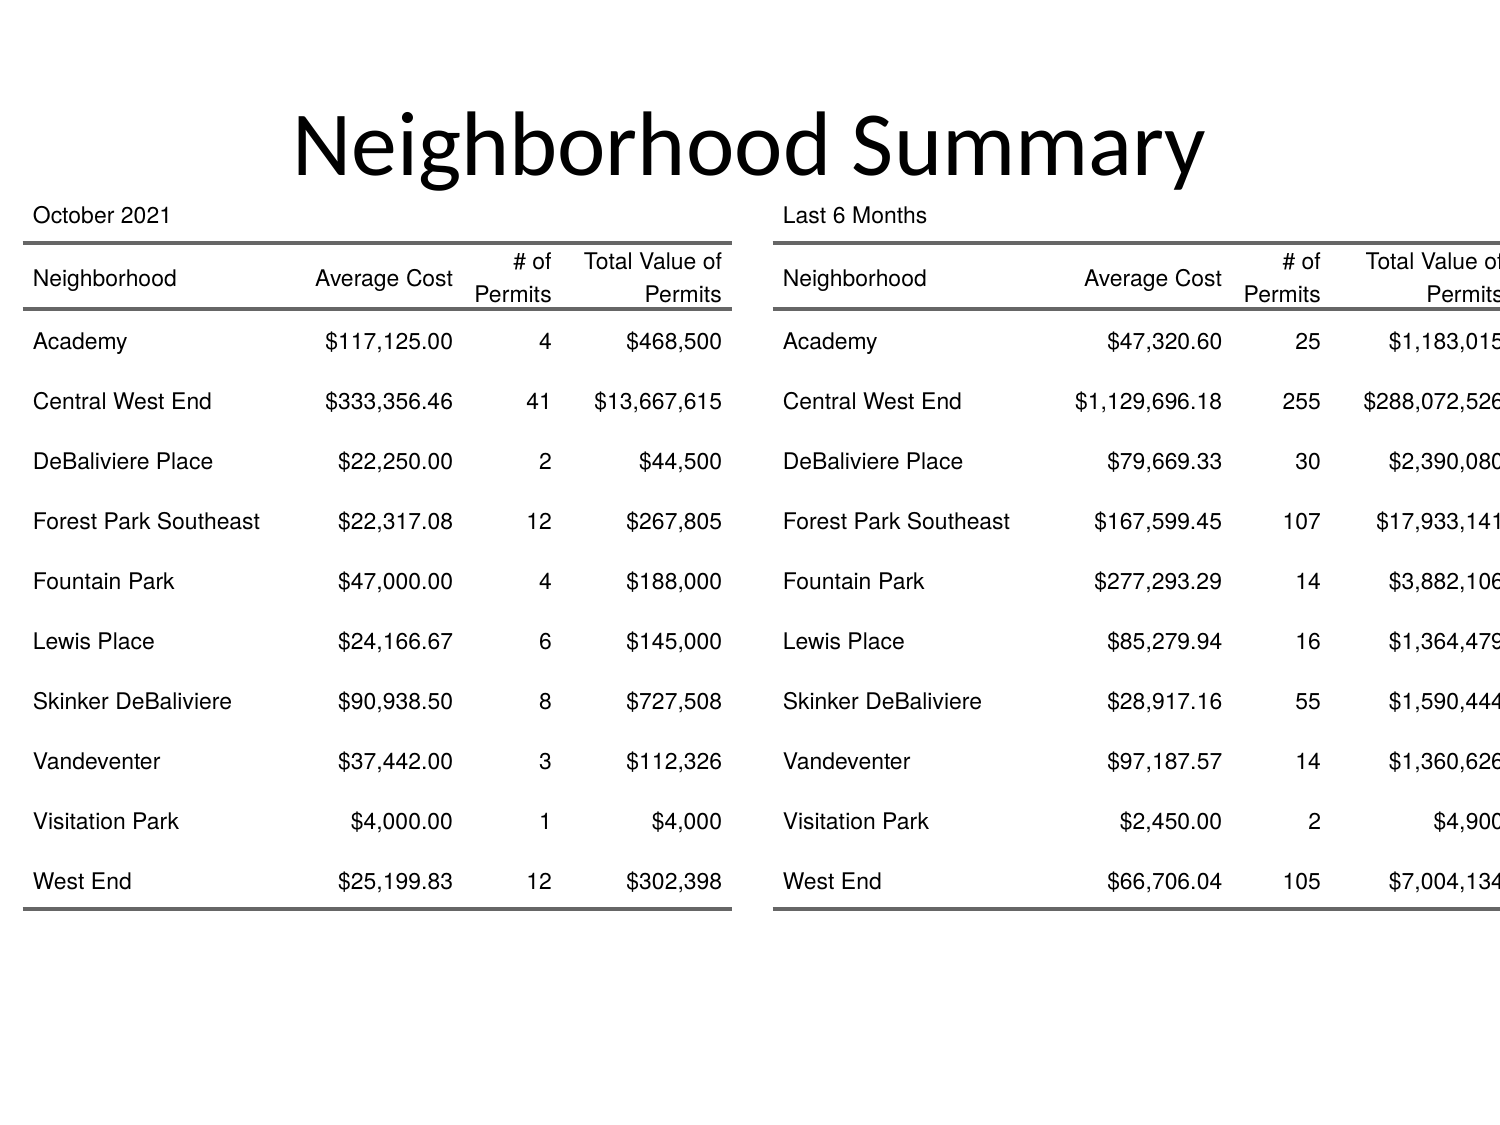

# Neighborhood Summary
| October 2021 | October 2021 | October 2021 | October 2021 |
| --- | --- | --- | --- |
| Neighborhood | Average Cost | # of Permits | Total Value of Permits |
| Academy | $117,125.00 | 4 | $468,500 |
| Central West End | $333,356.46 | 41 | $13,667,615 |
| DeBaliviere Place | $22,250.00 | 2 | $44,500 |
| Forest Park Southeast | $22,317.08 | 12 | $267,805 |
| Fountain Park | $47,000.00 | 4 | $188,000 |
| Lewis Place | $24,166.67 | 6 | $145,000 |
| Skinker DeBaliviere | $90,938.50 | 8 | $727,508 |
| Vandeventer | $37,442.00 | 3 | $112,326 |
| Visitation Park | $4,000.00 | 1 | $4,000 |
| West End | $25,199.83 | 12 | $302,398 |
| Last 6 Months | Last 6 Months | Last 6 Months | Last 6 Months |
| --- | --- | --- | --- |
| Neighborhood | Average Cost | # of Permits | Total Value of Permits |
| Academy | $47,320.60 | 25 | $1,183,015 |
| Central West End | $1,129,696.18 | 255 | $288,072,526 |
| DeBaliviere Place | $79,669.33 | 30 | $2,390,080 |
| Forest Park Southeast | $167,599.45 | 107 | $17,933,141 |
| Fountain Park | $277,293.29 | 14 | $3,882,106 |
| Lewis Place | $85,279.94 | 16 | $1,364,479 |
| Skinker DeBaliviere | $28,917.16 | 55 | $1,590,444 |
| Vandeventer | $97,187.57 | 14 | $1,360,626 |
| Visitation Park | $2,450.00 | 2 | $4,900 |
| West End | $66,706.04 | 105 | $7,004,134 |